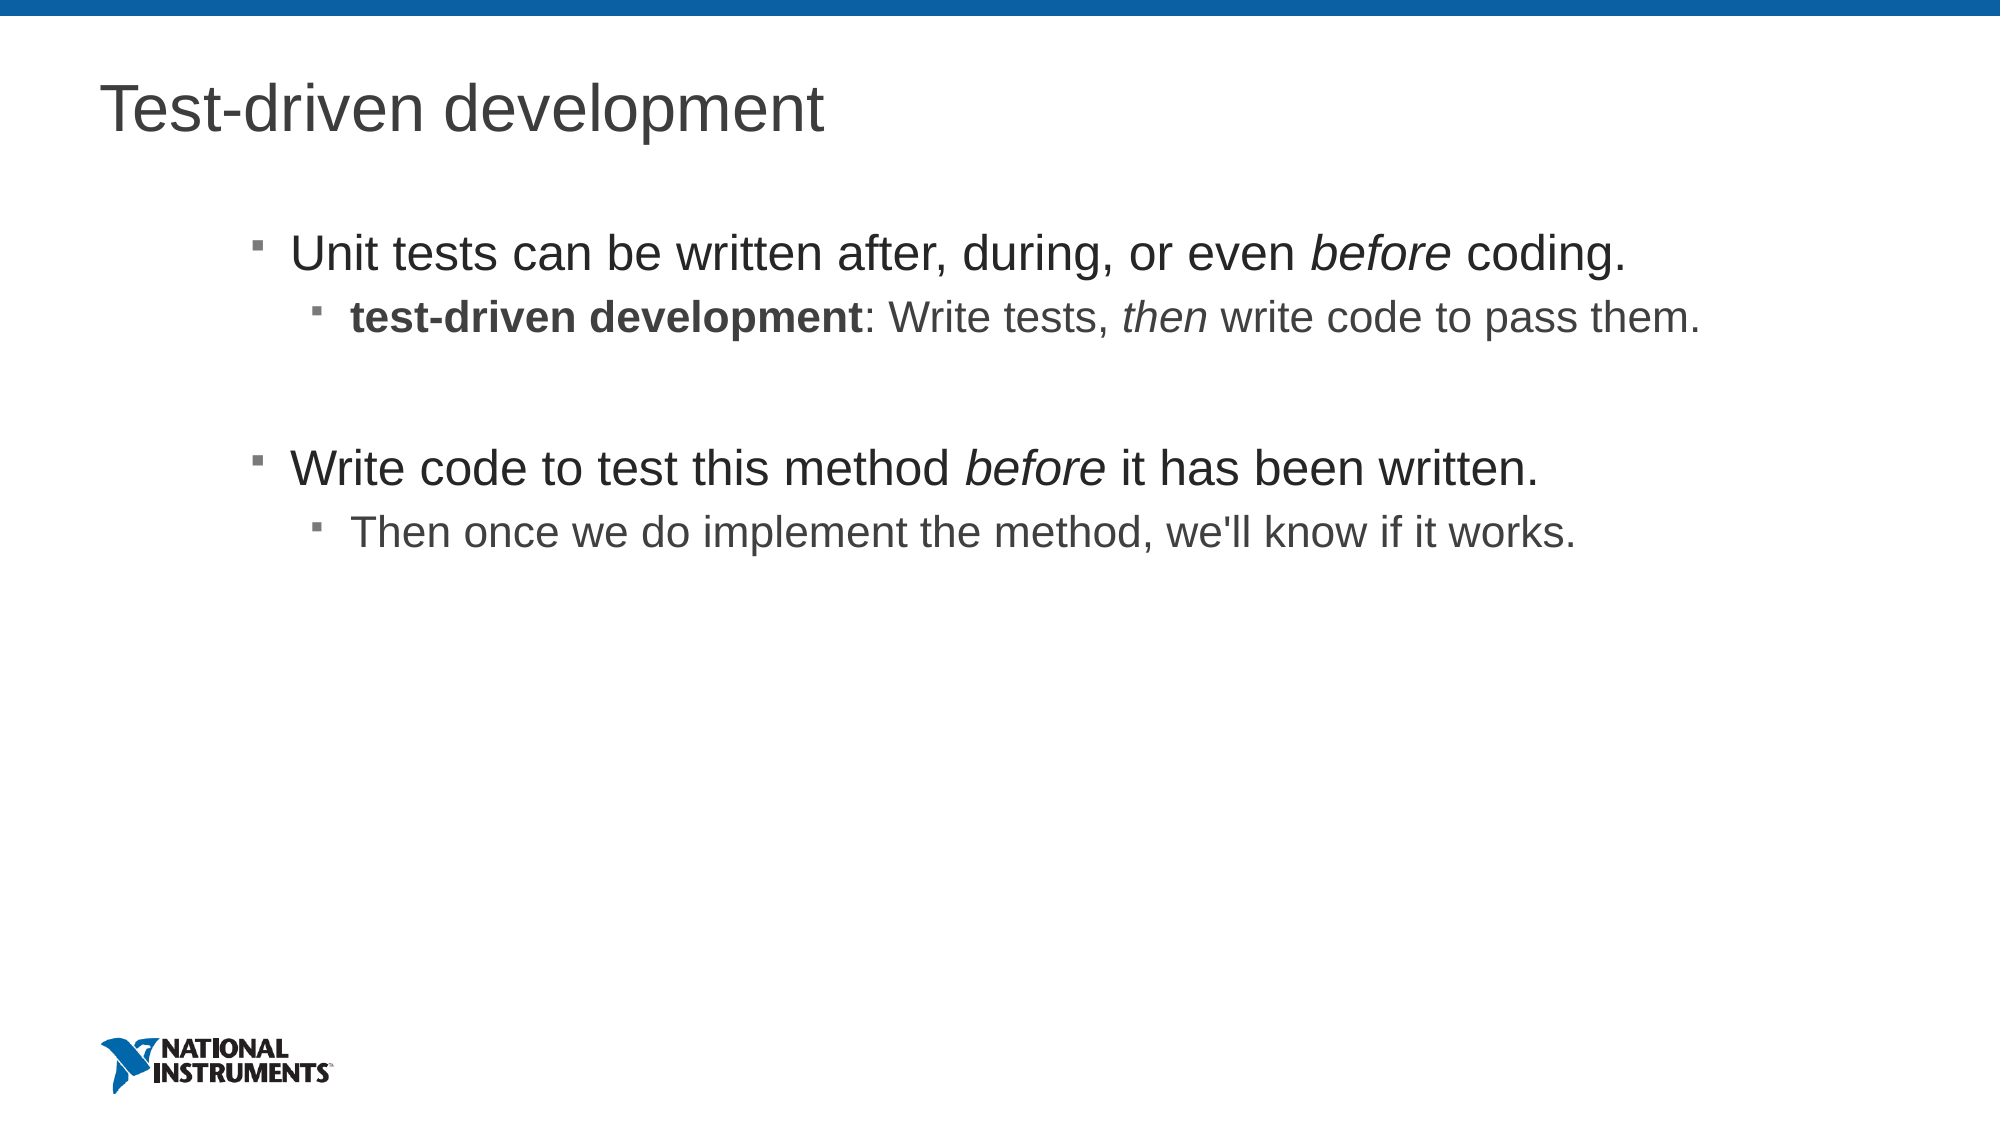

# Test-driven development
Unit tests can be written after, during, or even before coding.
test-driven development: Write tests, then write code to pass them.

Write code to test this method before it has been written.
Then once we do implement the method, we'll know if it works.